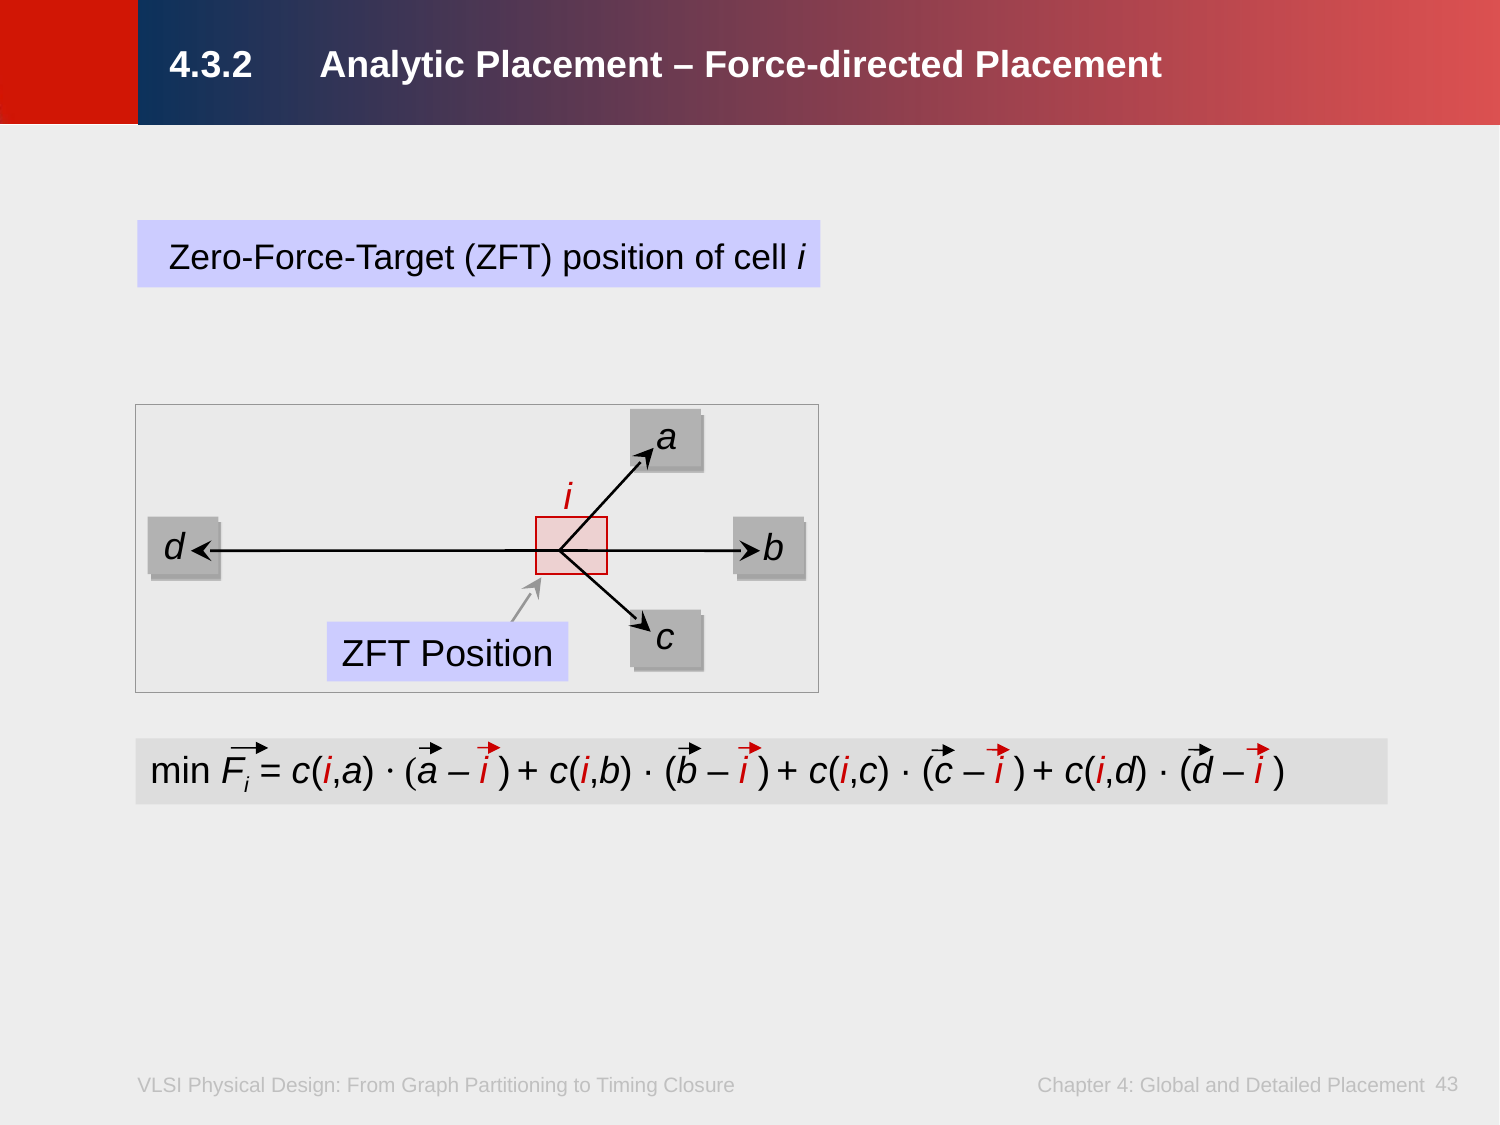

# 4.3.2	Analytic Placement – Force-directed Placement
Zero-Force-Target (ZFT) position of cell i

a

i
d
b

c

ZFT Position
min Fi = c(i,a) ∙ (a – i ) + c(i,b) ∙ (b – i ) + c(i,c) ∙ (c – i ) + c(i,d) ∙ (d – i )

43